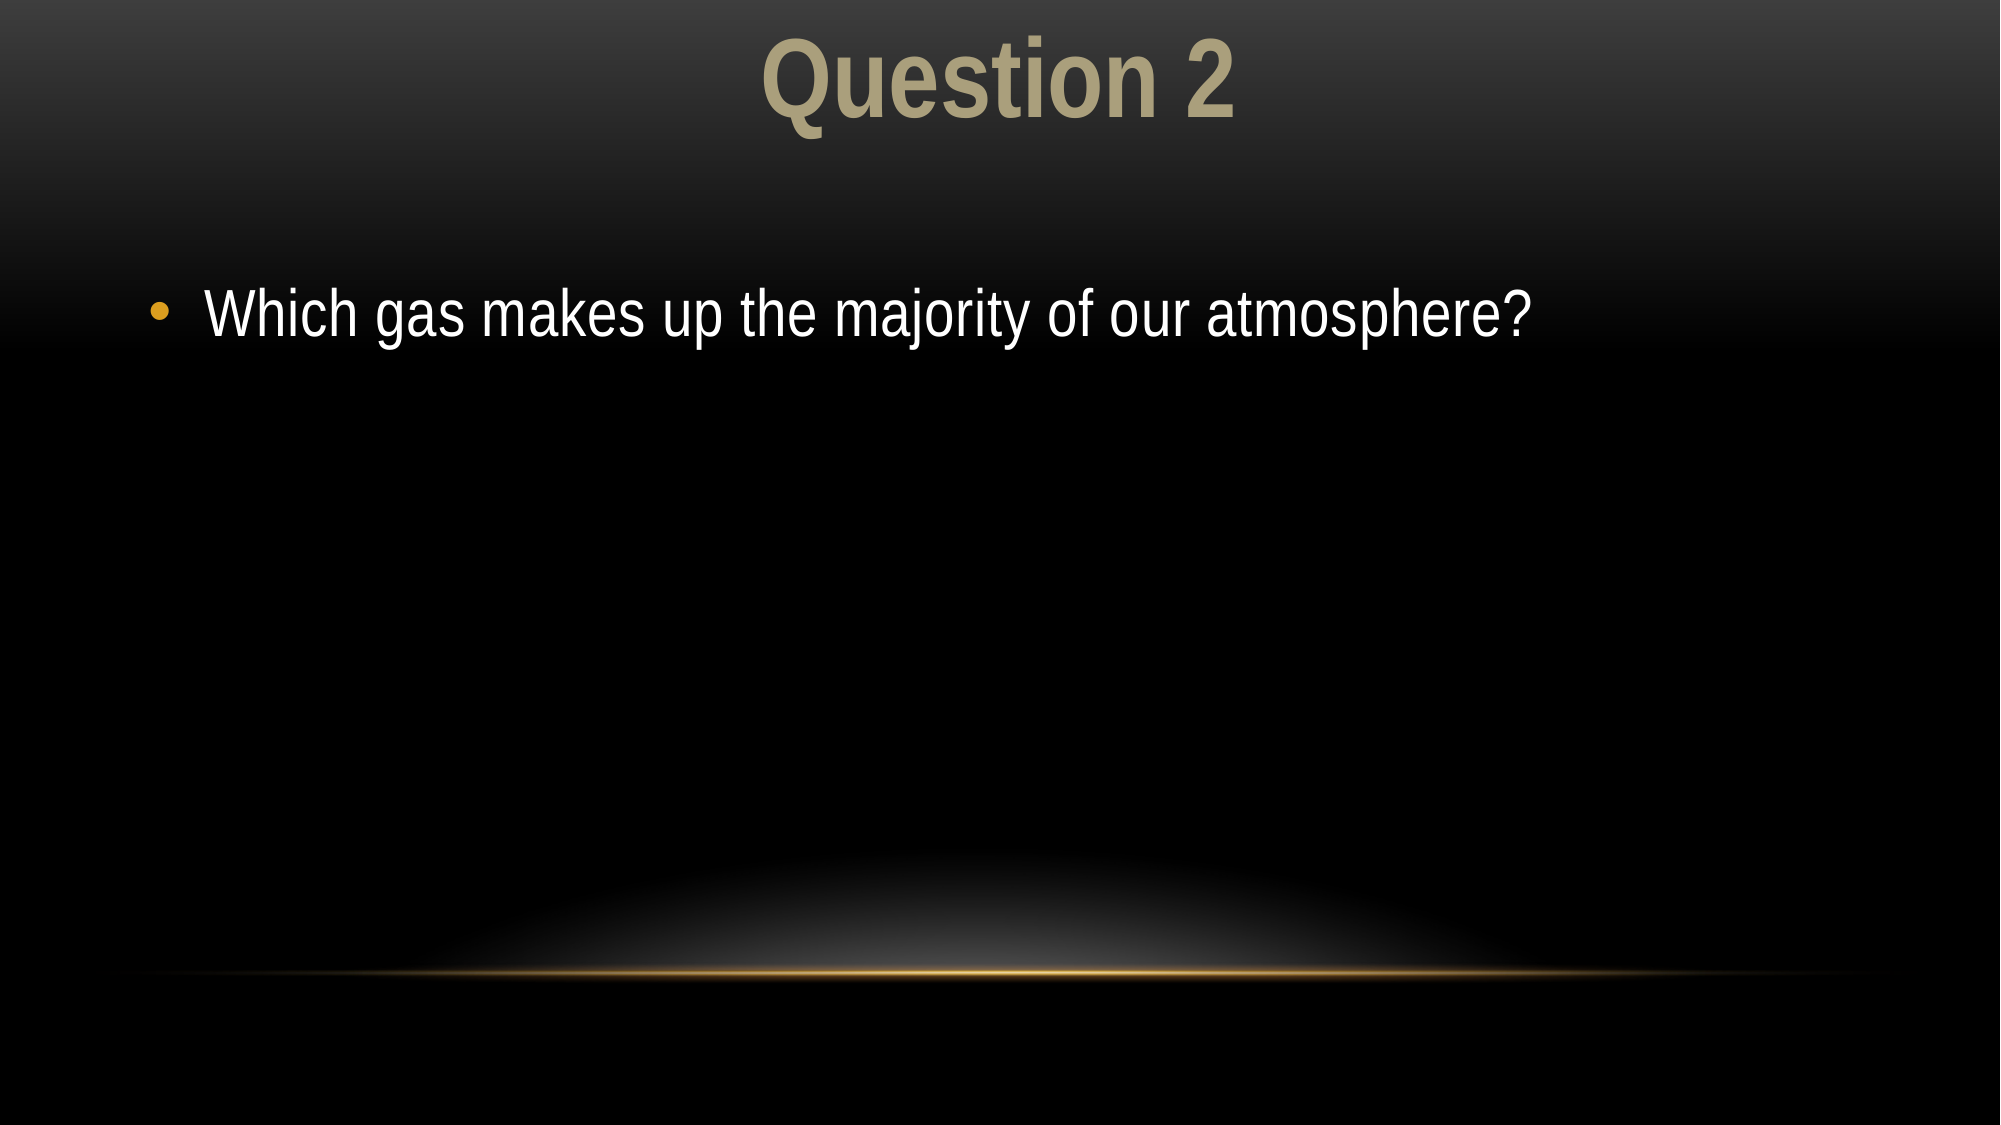

Question 2
#
Which gas makes up the majority of our atmosphere?